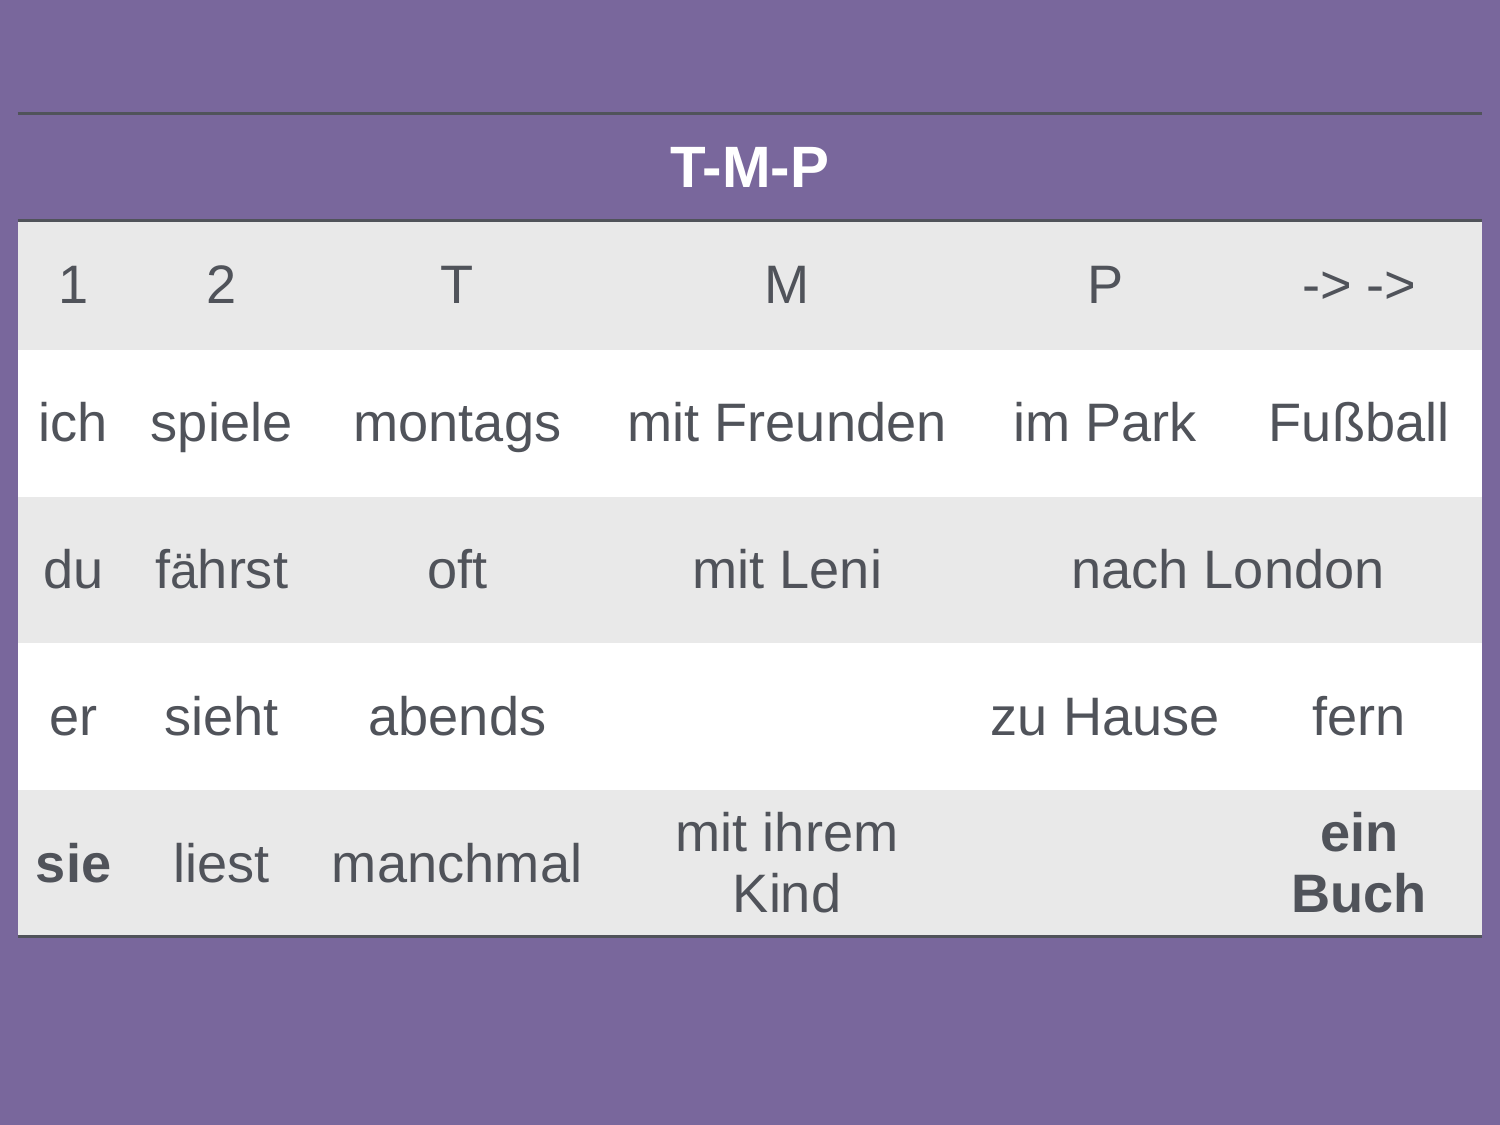

| T-M-P |  |  |  |  |  |
| --- | --- | --- | --- | --- | --- |
| 1 | 2 | T | M | P | -> -> |
| ich | spiele | montags | mit Freunden | im Park | Fußball |
| du | fährst | oft | mit Leni | nach London |  |
| er | sieht | abends |  | zu Hause | fern |
| sie | liest | manchmal | mit ihrem Kind |  | ein Buch |
29